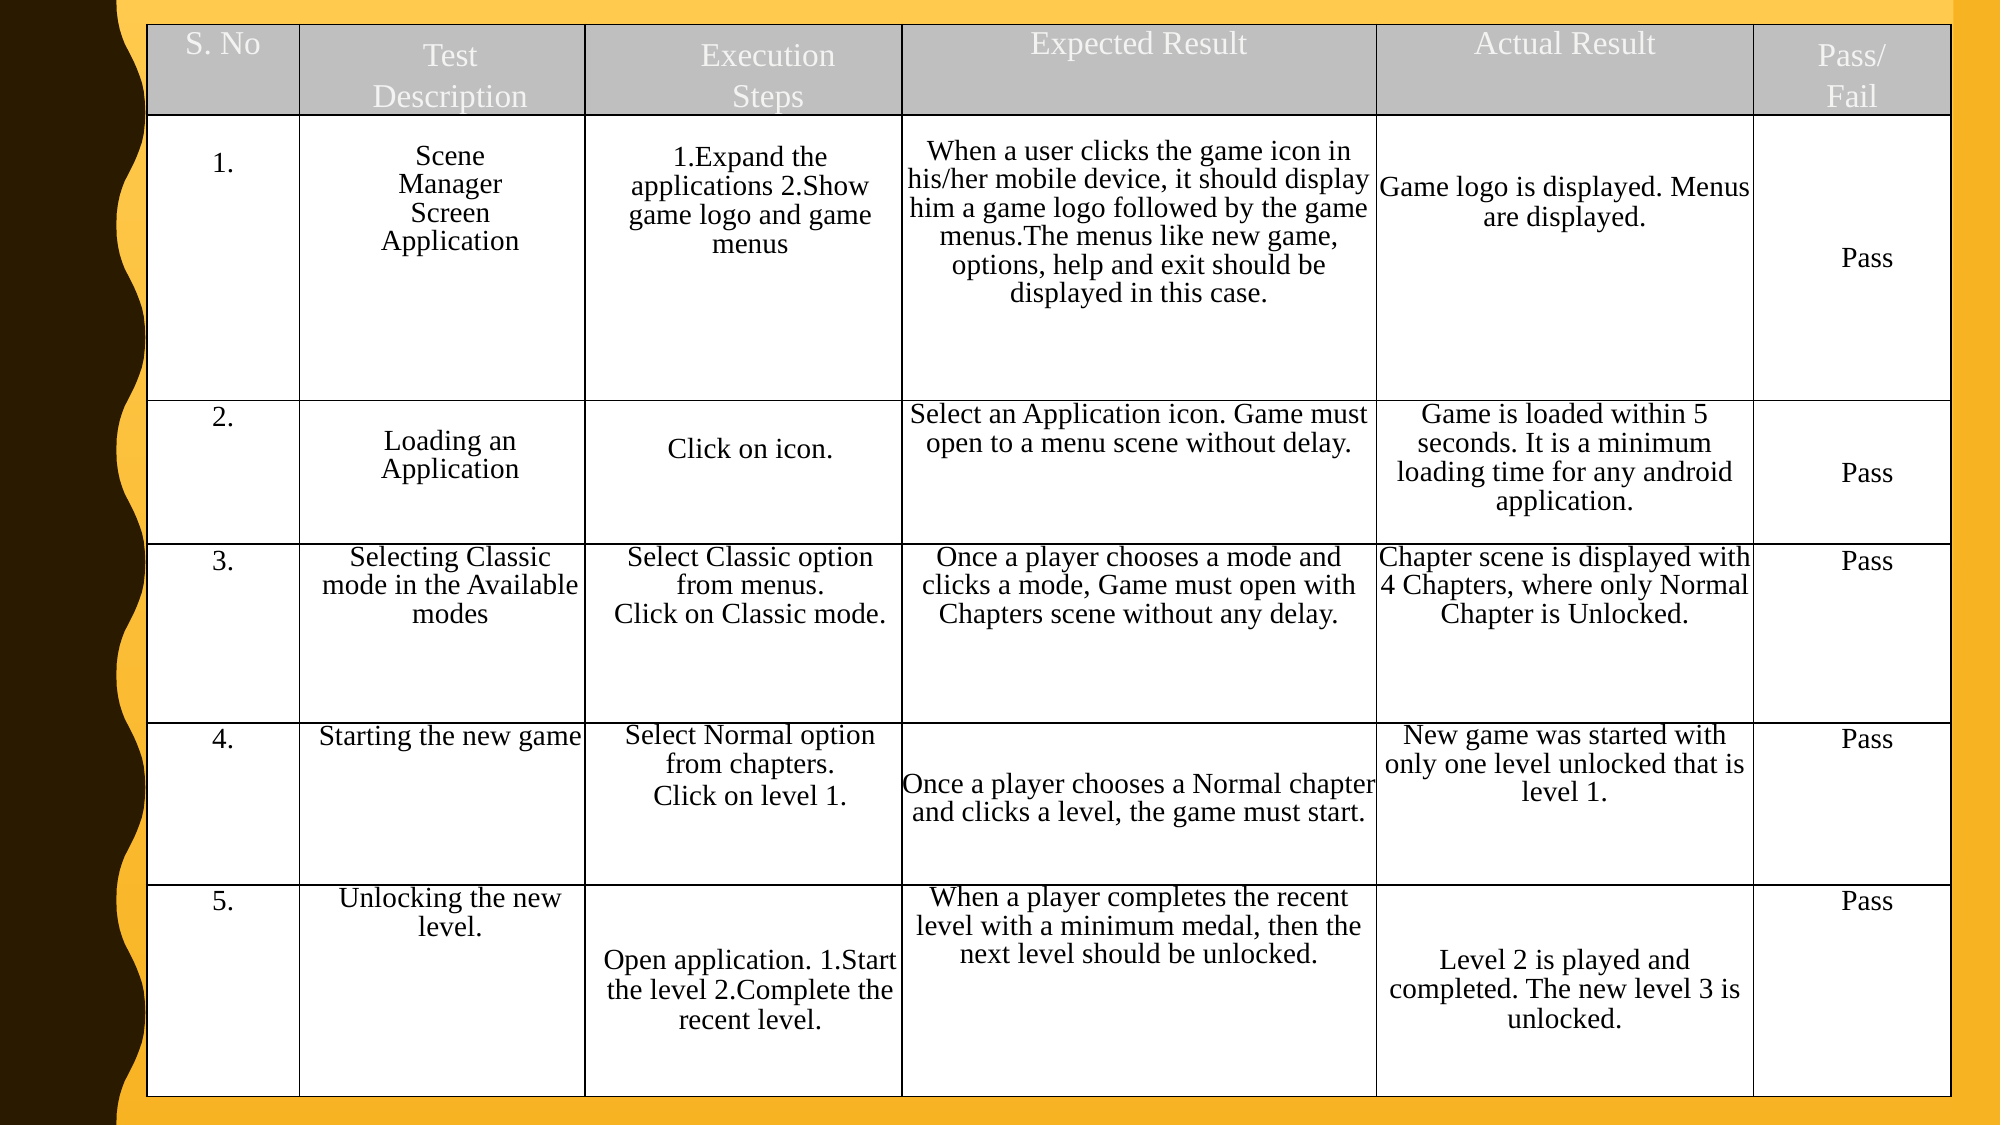

| S. No | Test Description | Execution Steps | Expected Result | Actual Result | Pass/ Fail |
| --- | --- | --- | --- | --- | --- |
| 1. | Scene Manager Screen Application | 1.Expand the applications 2.Show game logo and game menus | When a user clicks the game icon in his/her mobile device, it should display him a game logo followed by the game menus.The menus like new game, options, help and exit should be displayed in this case. | Game logo is displayed. Menus are displayed. | Pass |
| 2. | Loading an Application | Click on icon. | Select an Application icon. Game must open to a menu scene without delay. | Game is loaded within 5 seconds. It is a minimum loading time for any android application. | Pass |
| 3. | Selecting Classic mode in the Available modes | Select Classic option from menus. Click on Classic mode. | Once a player chooses a mode and clicks a mode, Game must open with Chapters scene without any delay. | Chapter scene is displayed with 4 Chapters, where only Normal Chapter is Unlocked. | Pass |
| 4. | Starting the new game | Select Normal option from chapters. Click on level 1. | Once a player chooses a Normal chapter and clicks a level, the game must start. | New game was started with only one level unlocked that is level 1. | Pass |
| 5. | Unlocking the new level. | Open application. 1.Start the level 2.Complete the recent level. | When a player completes the recent level with a minimum medal, then the next level should be unlocked. | Level 2 is played and completed. The new level 3 is unlocked. | Pass |